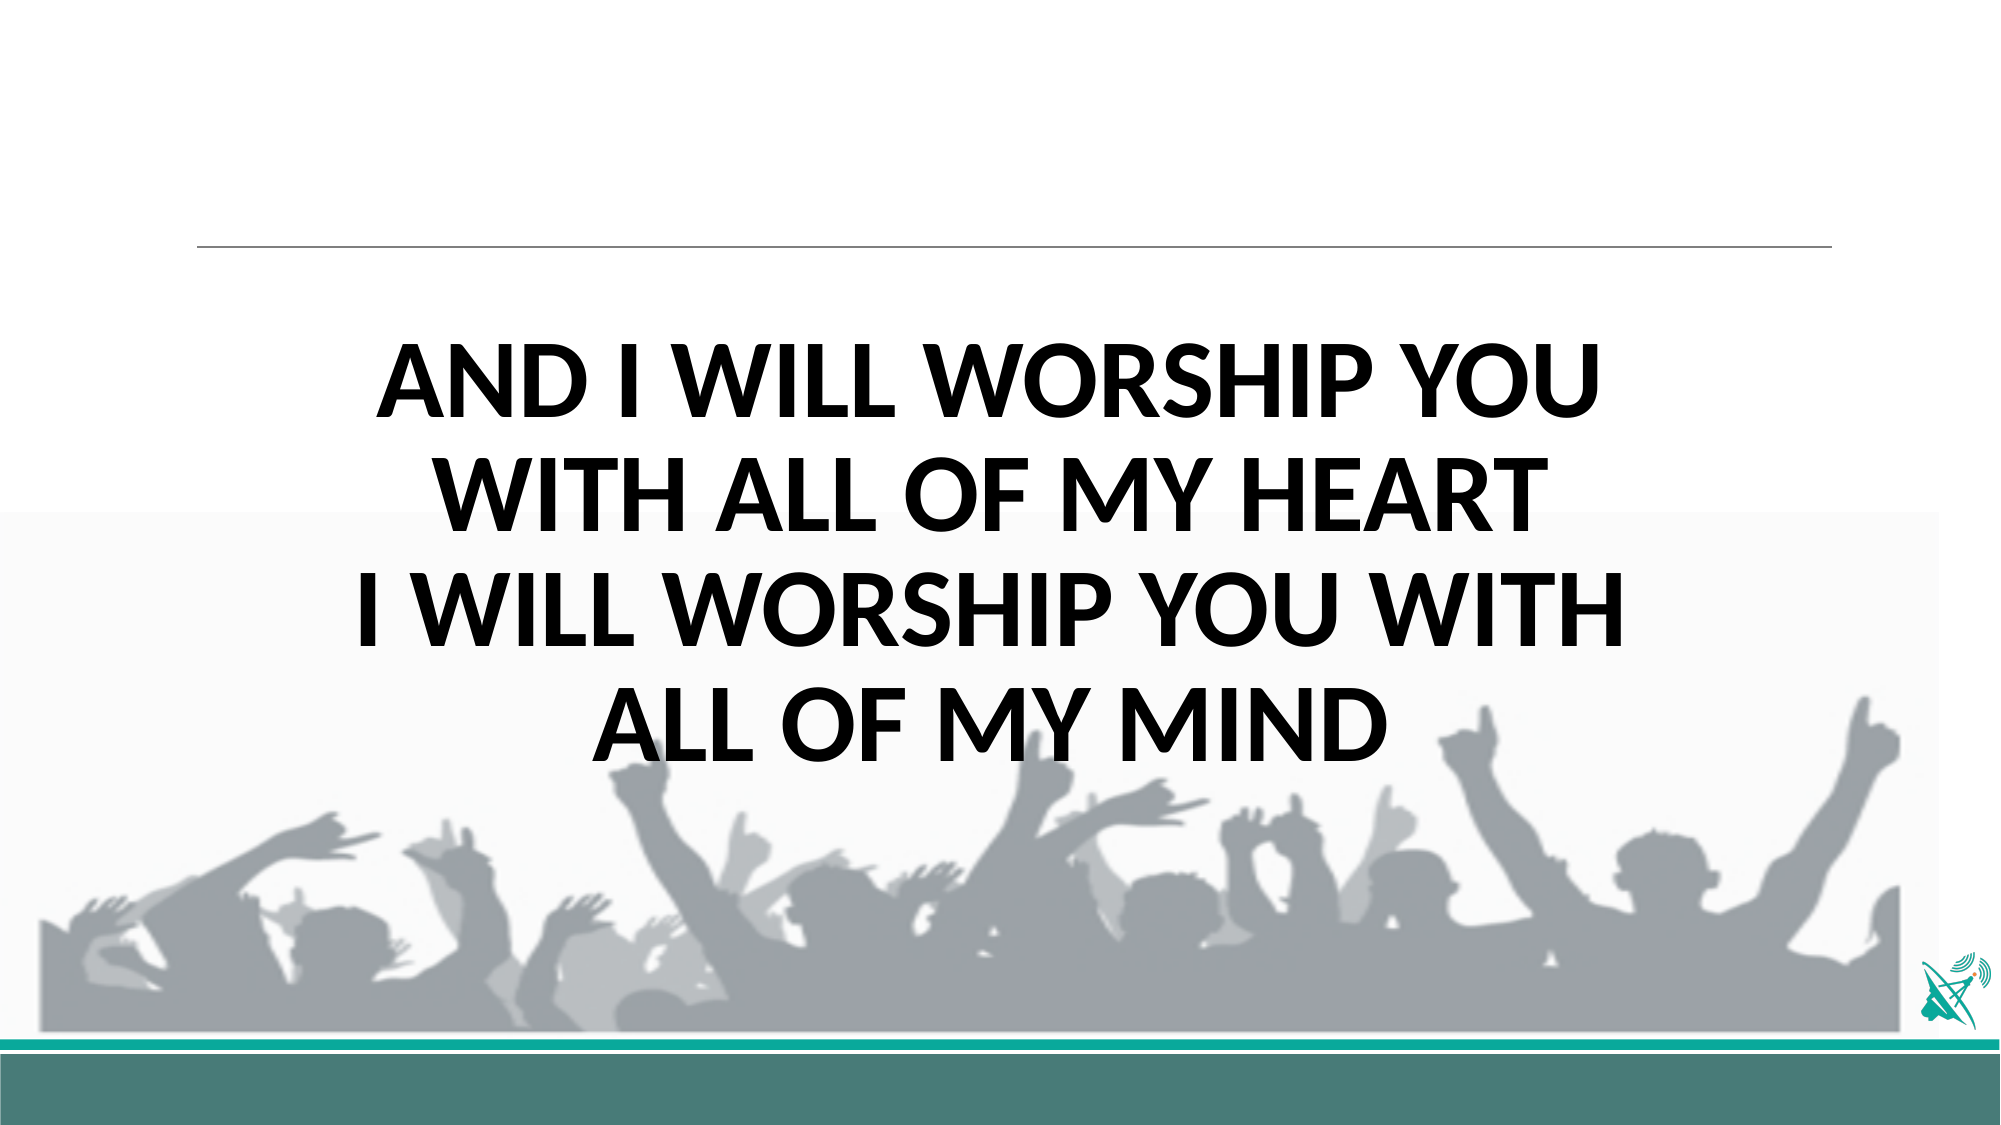

# AND I WILL WORSHIP YOU WITH ALL OF MY HEART I WILL WORSHIP YOU WITH ALL OF MY MIND